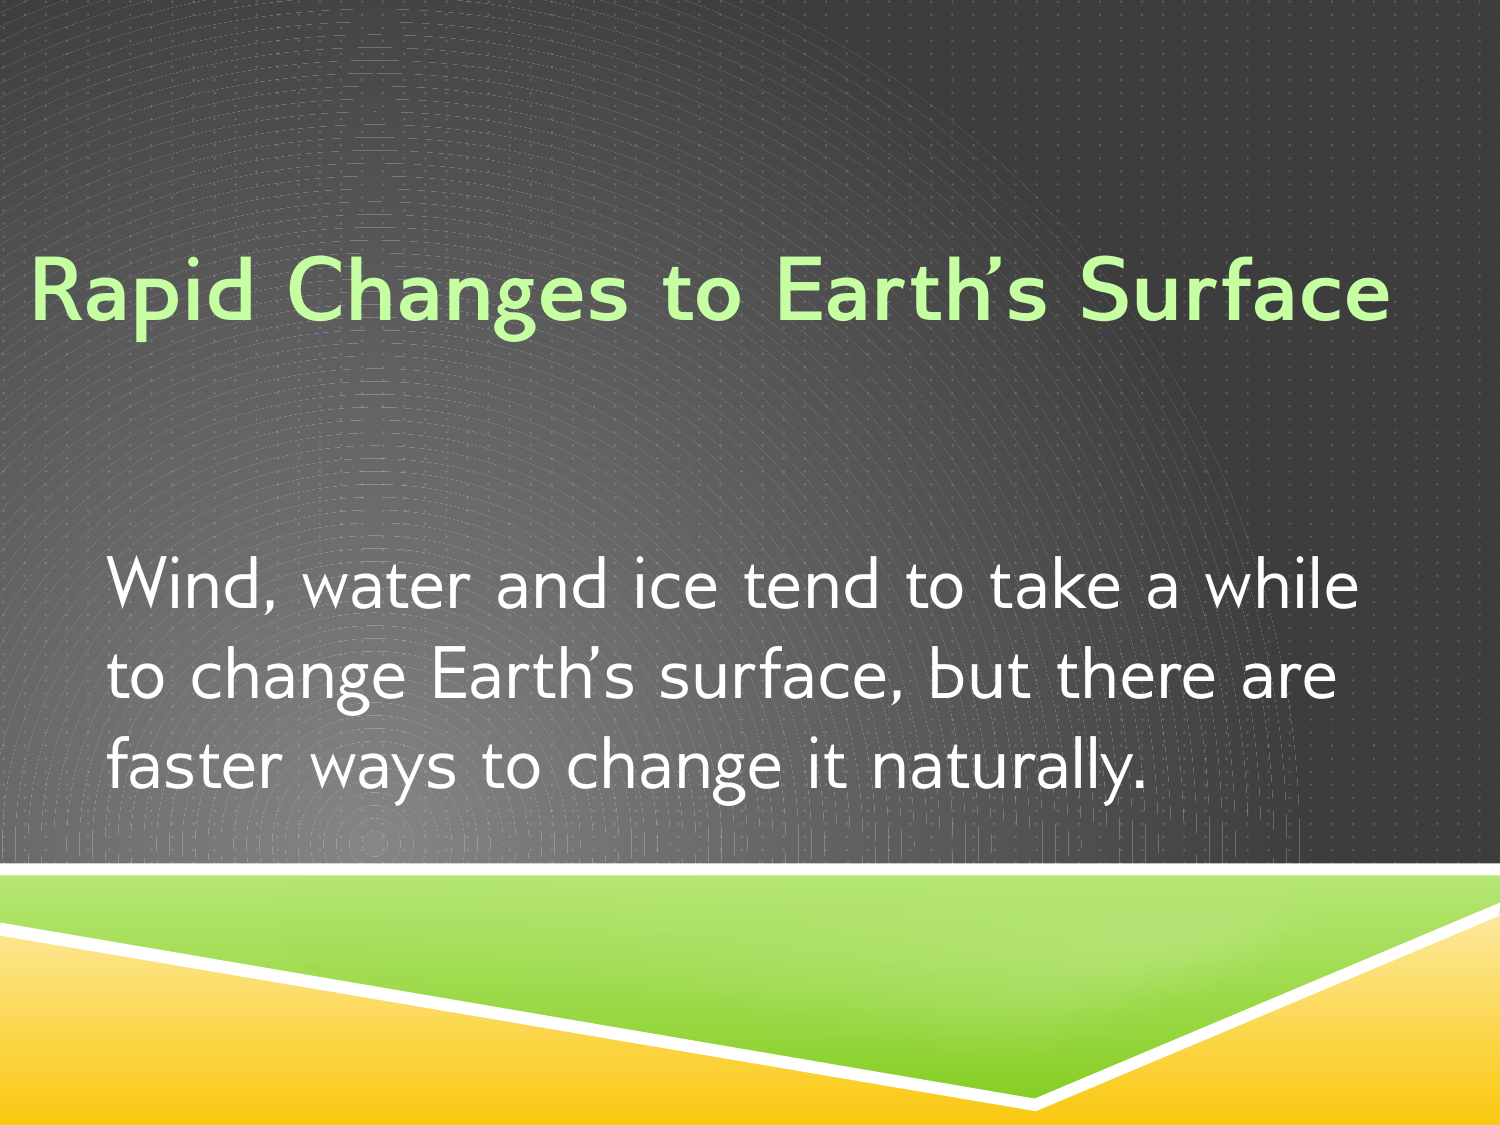

# Rapid Changes to Earth’s Surface
Wind, water and ice tend to take a while to change Earth’s surface, but there are faster ways to change it naturally.